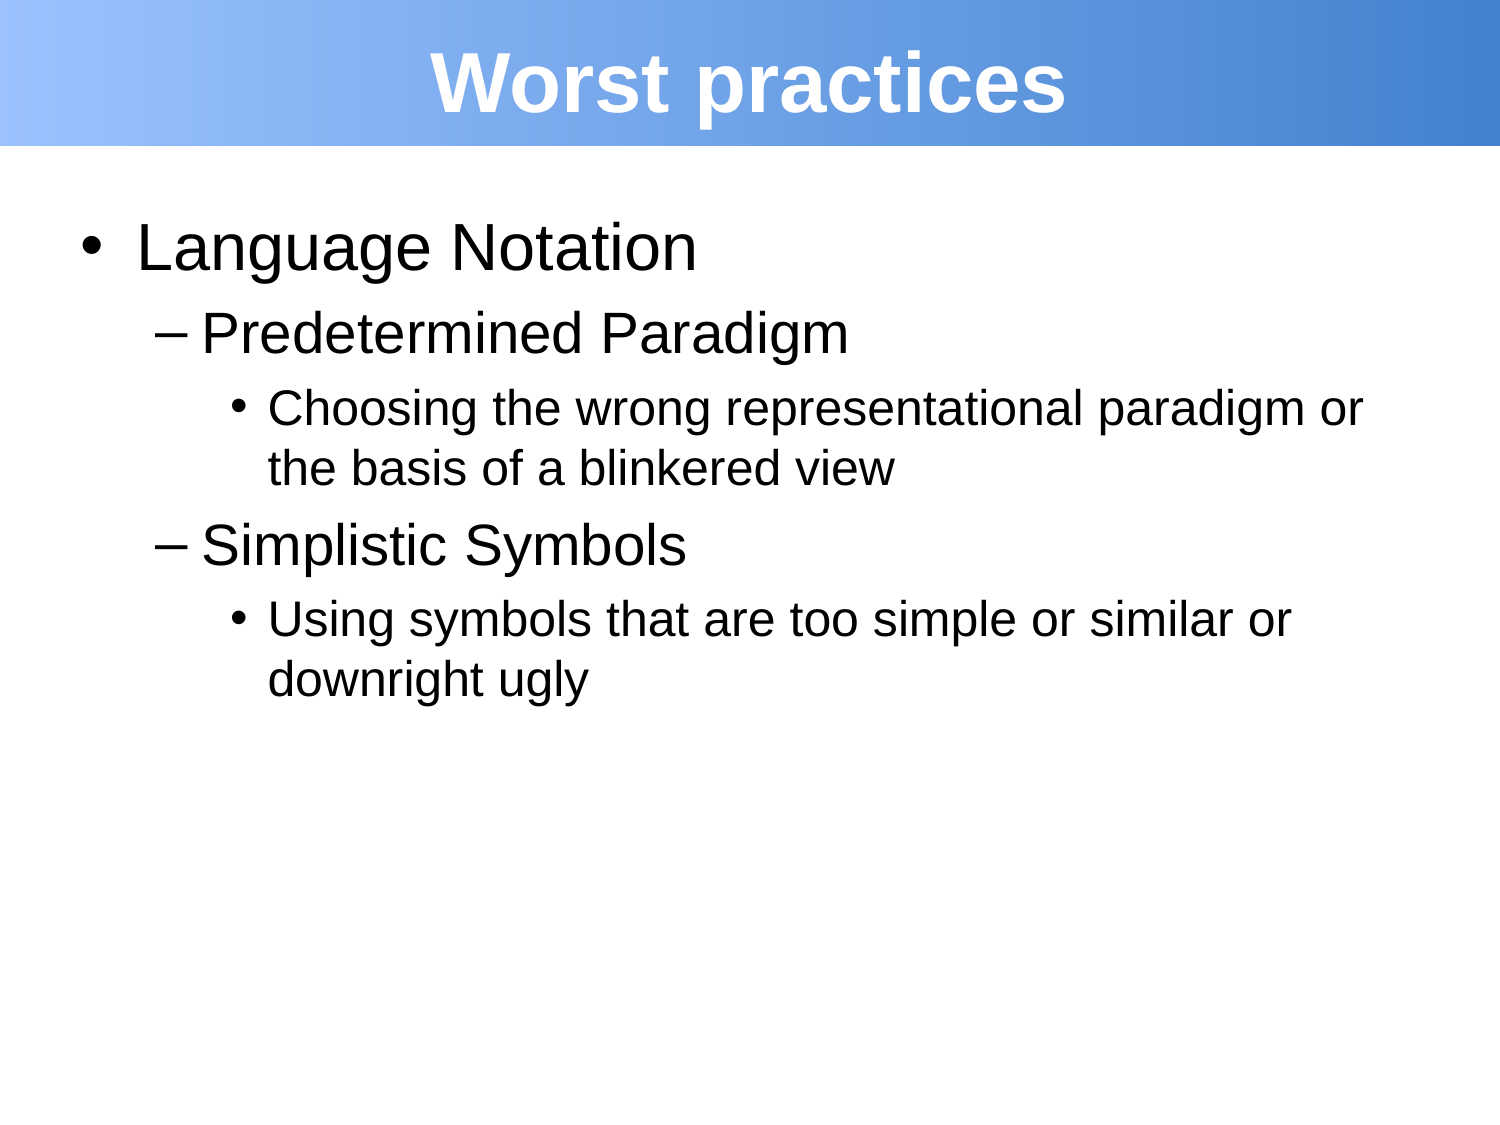

# Worst practices
Language Notation
Predetermined Paradigm
Choosing the wrong representational paradigm or the basis of a blinkered view
Simplistic Symbols
Using symbols that are too simple or similar or downright ugly